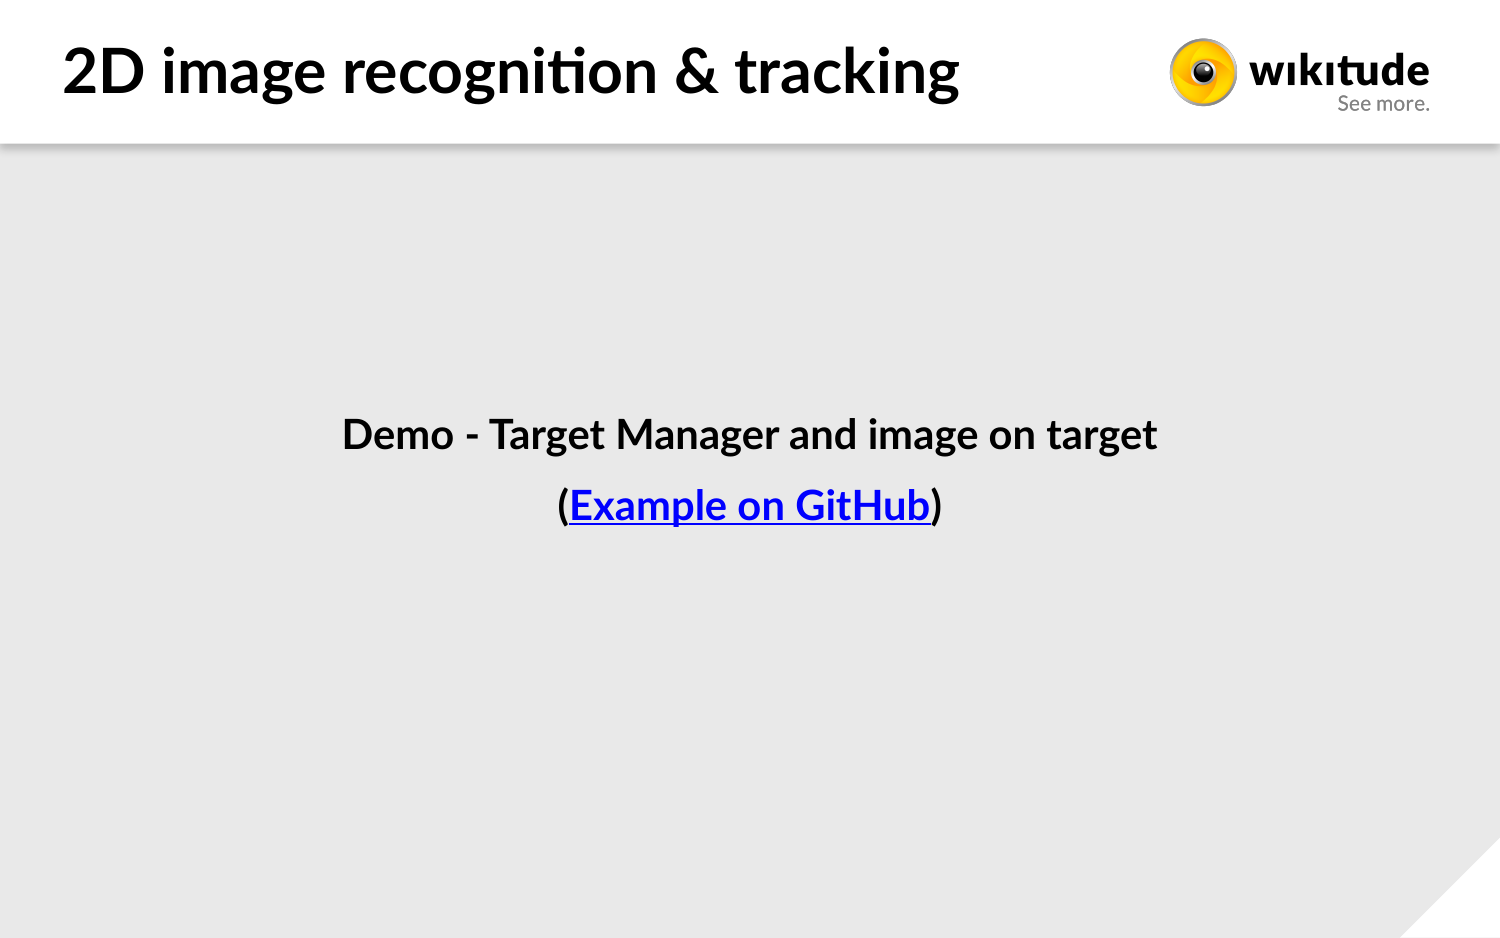

# 2D image recognition & tracking
Demo - Target Manager and image on target
(Example on GitHub)
24